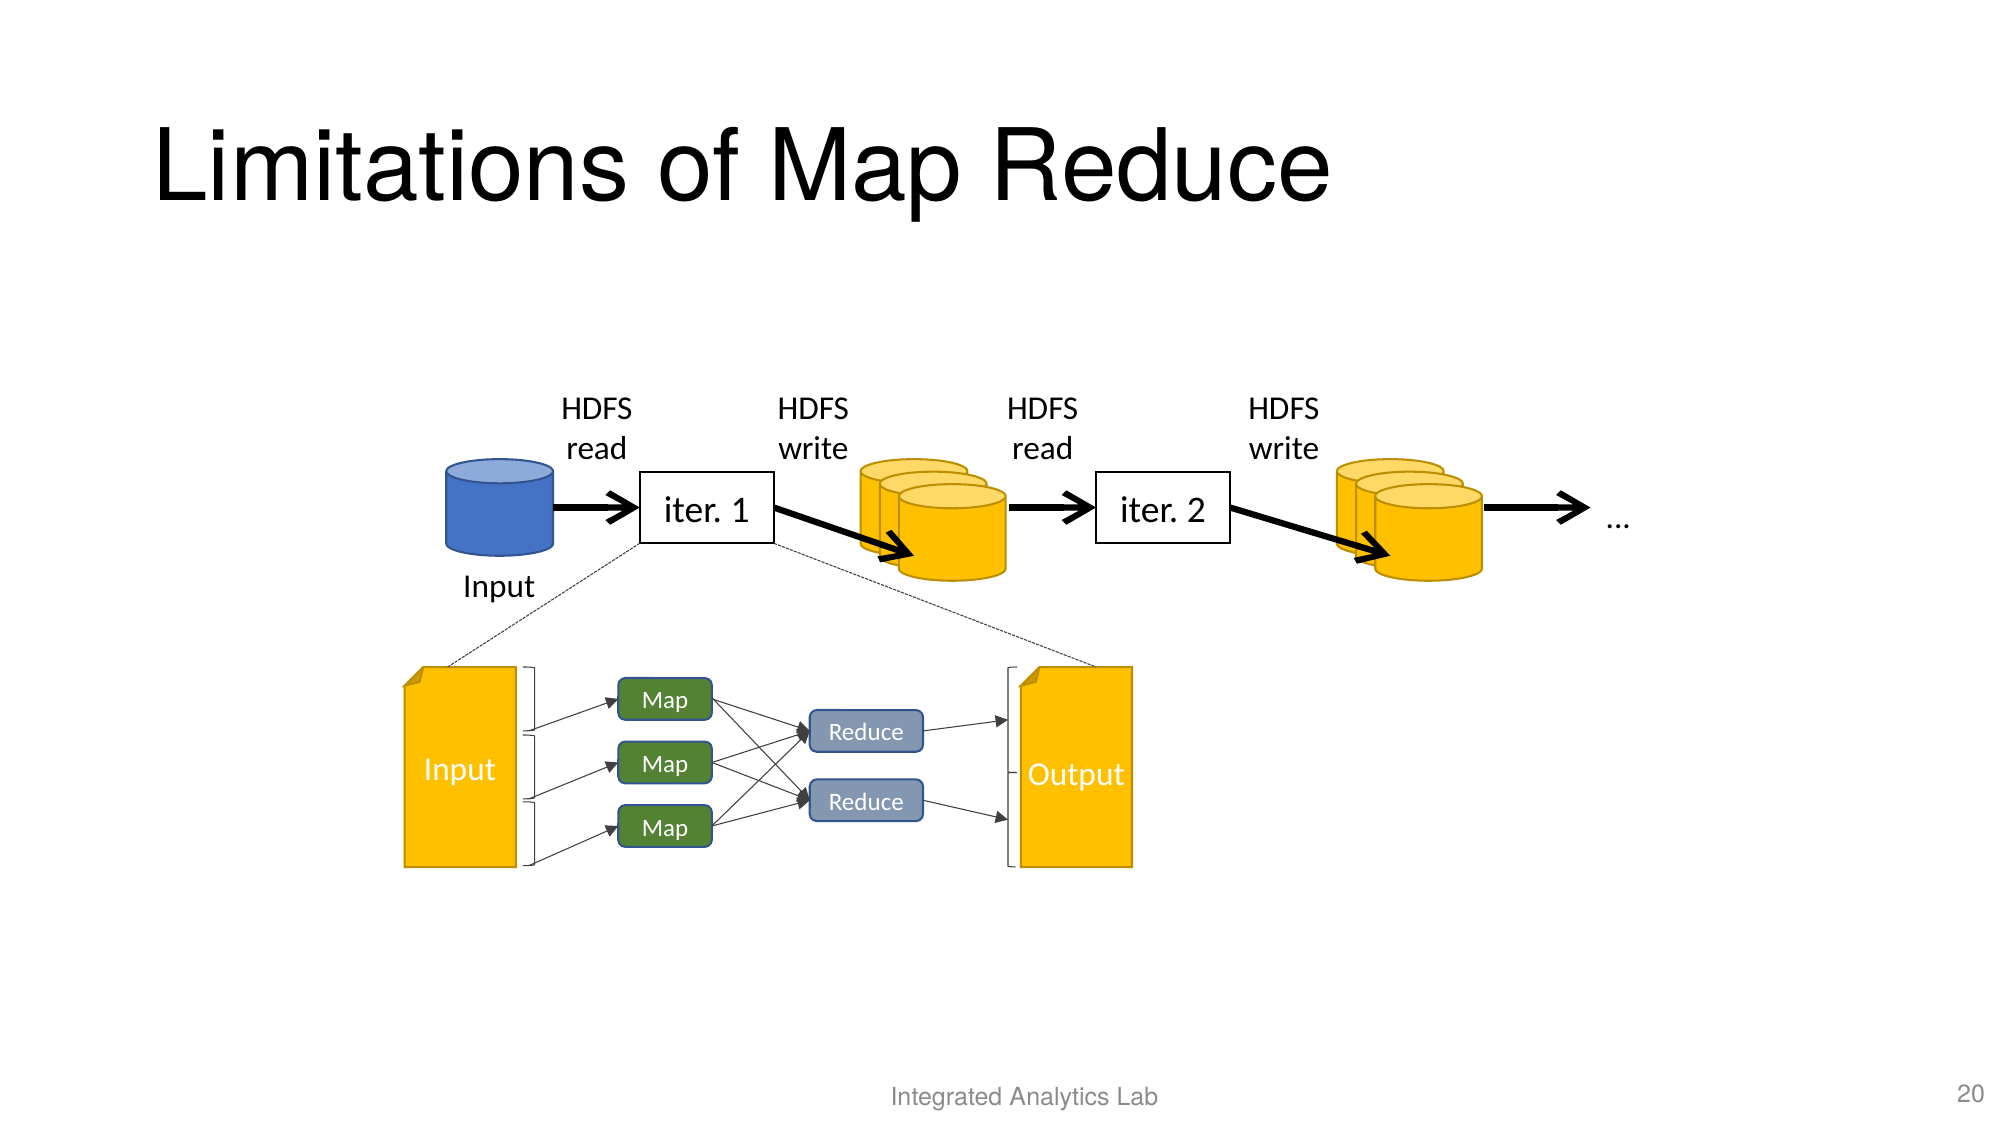

# Limitations of Map Reduce

HDFS
read
HDFS
write
HDFS
read
HDFS
write

iter. 1
iter. 2
...
Input

Map
Reduce

Input
Map
Output

Reduce

Map
20